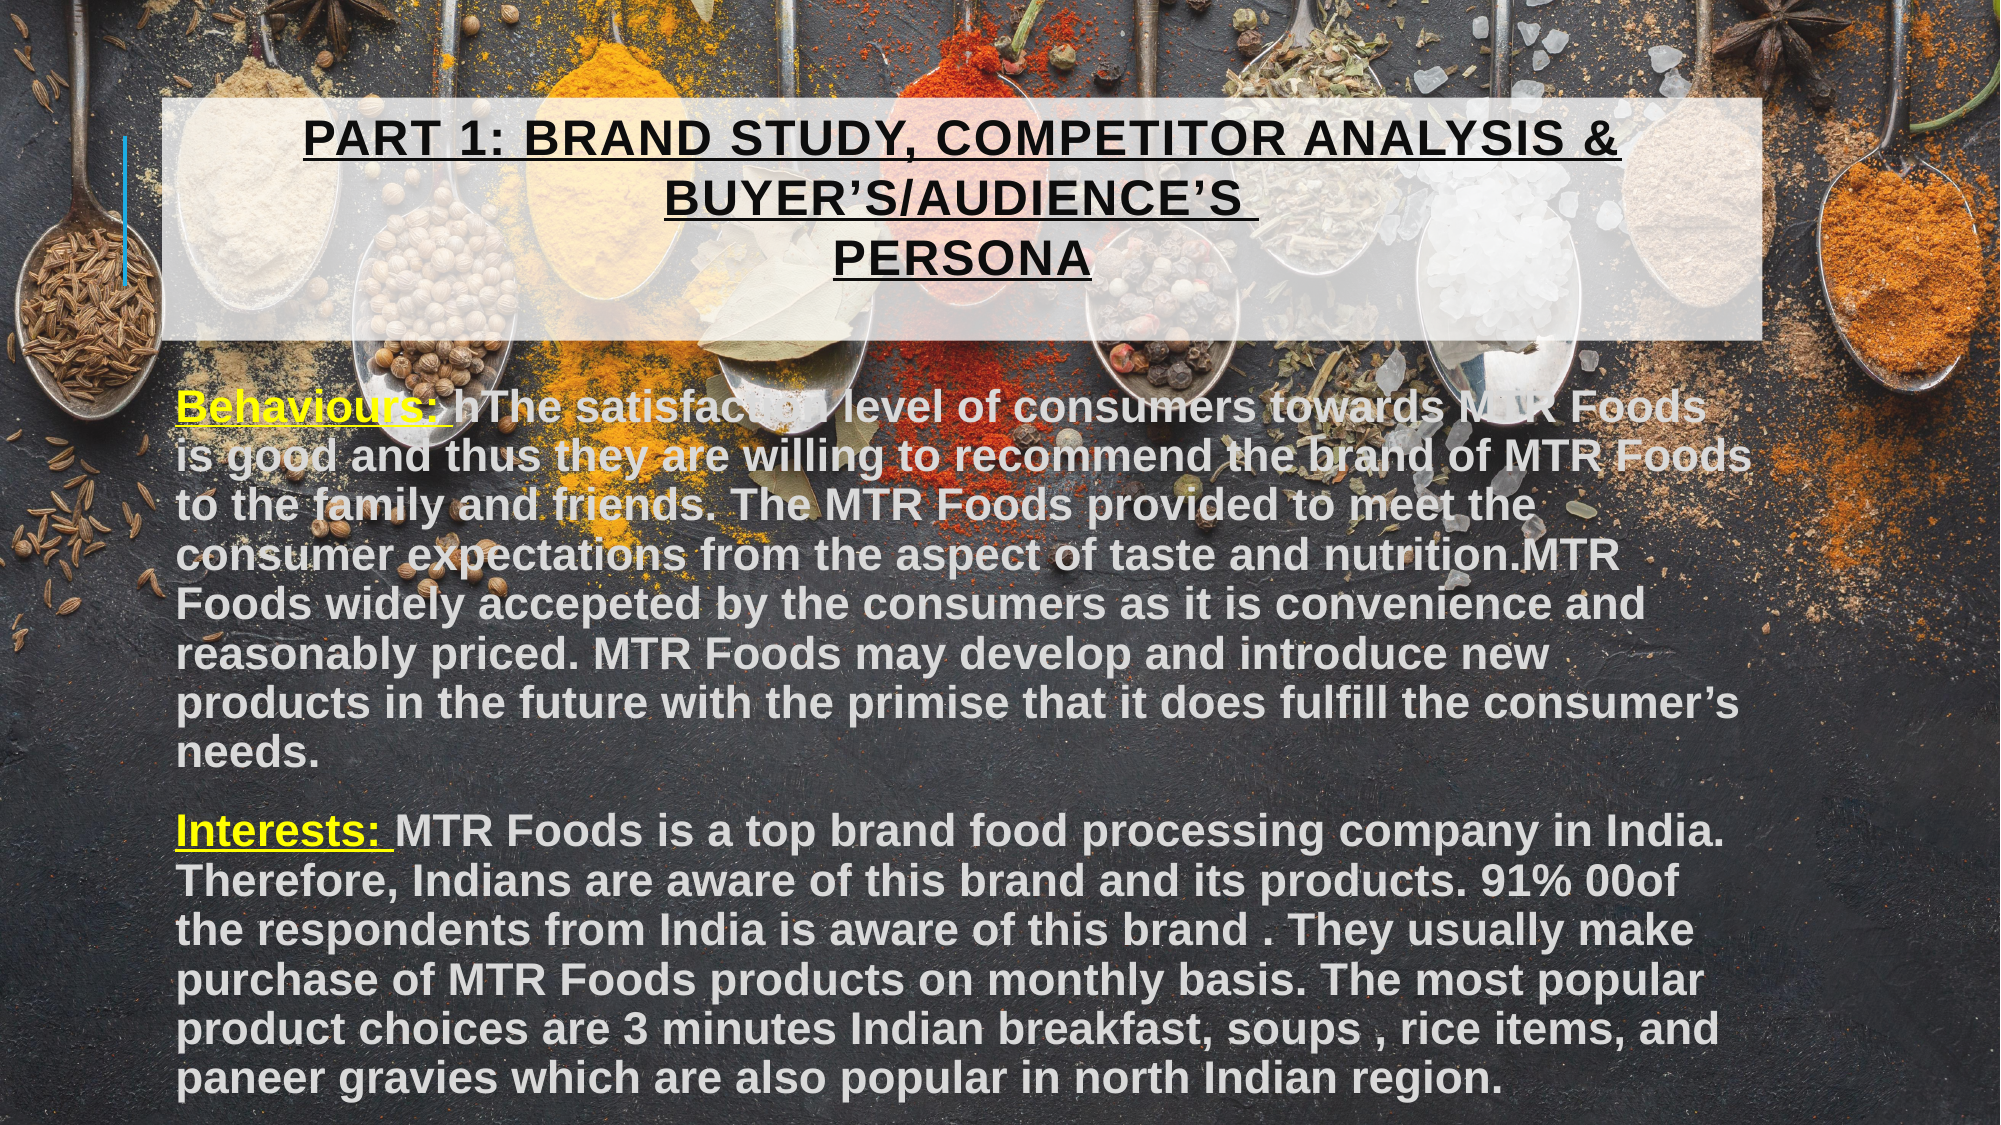

# Part 1: Brand study, Competitor Analysis & Buyer’s/Audience’s PERSONA

Behaviours: hThe satisfaction level of consumers towards MTR Foods is good and thus they are willing to recommend the brand of MTR Foods to the family and friends. The MTR Foods provided to meet the consumer expectations from the aspect of taste and nutrition.MTR Foods widely accepeted by the consumers as it is convenience and reasonably priced. MTR Foods may develop and introduce new products in the future with the primise that it does fulfill the consumer’s needs.
Interests: MTR Foods is a top brand food processing company in India. Therefore, Indians are aware of this brand and its products. 91% 00of the respondents from India is aware of this brand . They usually make purchase of MTR Foods products on monthly basis. The most popular product choices are 3 minutes Indian breakfast, soups , rice items, and paneer gravies which are also popular in north Indian region.